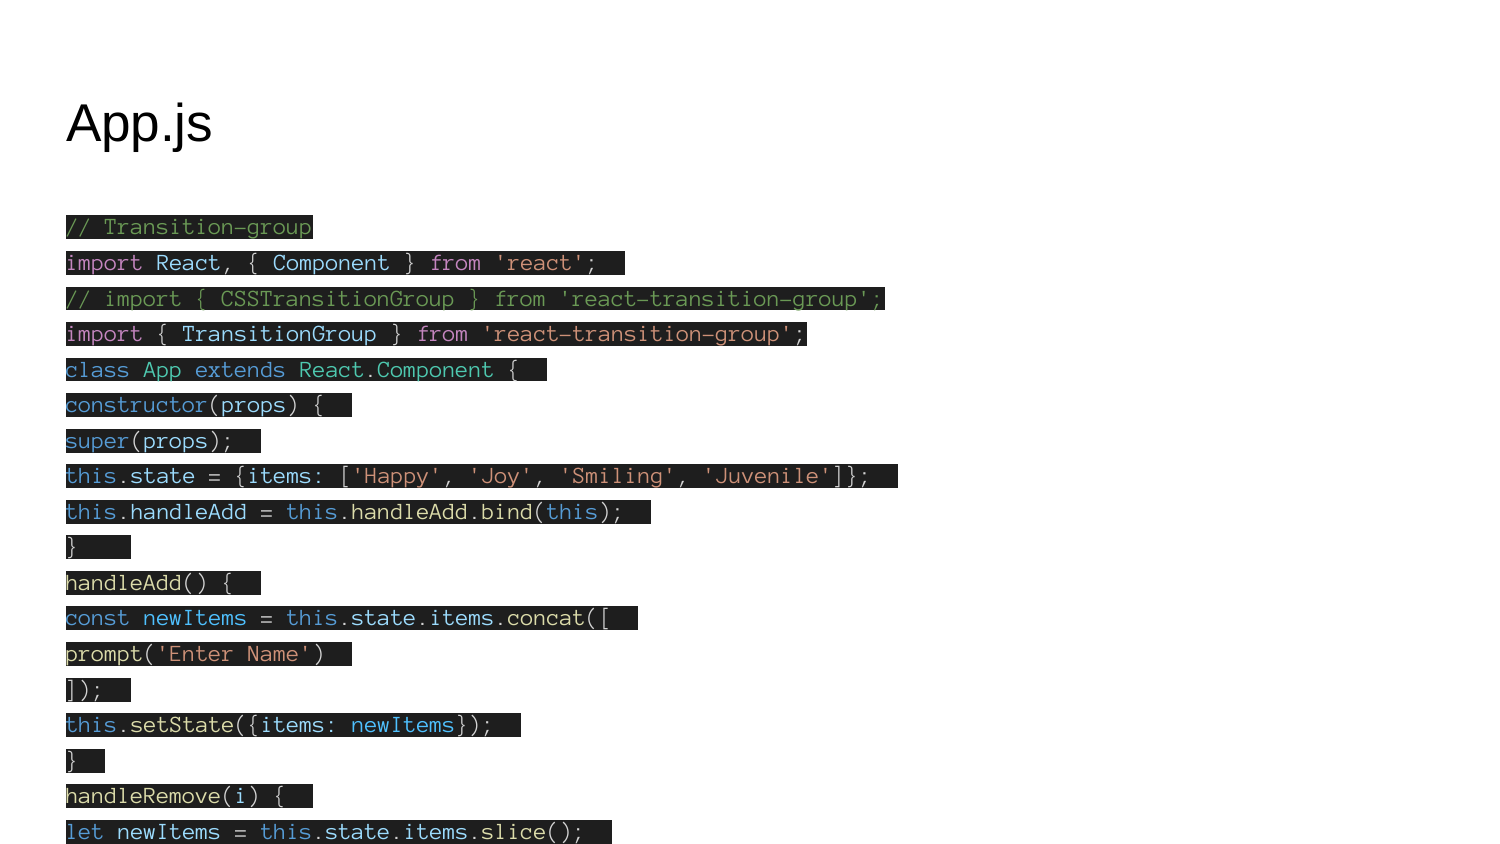

# App.js
// Transition-group
import React, { Component } from 'react';
// import { CSSTransitionGroup } from 'react-transition-group';
import { TransitionGroup } from 'react-transition-group';
class App extends React.Component {
constructor(props) {
super(props);
this.state = {items: ['Happy', 'Joy', 'Smiling', 'Juvenile']};
this.handleAdd = this.handleAdd.bind(this);
}
handleAdd() {
const newItems = this.state.items.concat([
prompt('Enter Name')
]);
this.setState({items: newItems});
}
handleRemove(i) {
let newItems = this.state.items.slice();
newItems.splice(i, 1);
this.setState({items: newItems});
}
render() {
const items = this.state.items.map((item, i) => (
<div key={item} onClick={() => this.handleRemove(i)}>
{item}
</div>
));
return (
<div>
<h1>Wait for the Magic!!</h1>
<button onClick={this.handleAdd}>Insert</button>
<TransitionGroup
//<CSSTransitionGroup
transitionName="magic"
transitionEnterTimeout={600}
transitionLeaveTimeout={500}>
{items}
</TransitionGroup>
</div>
//</CSSTransitionGroup>
//</div>
);
}
}
export default App;